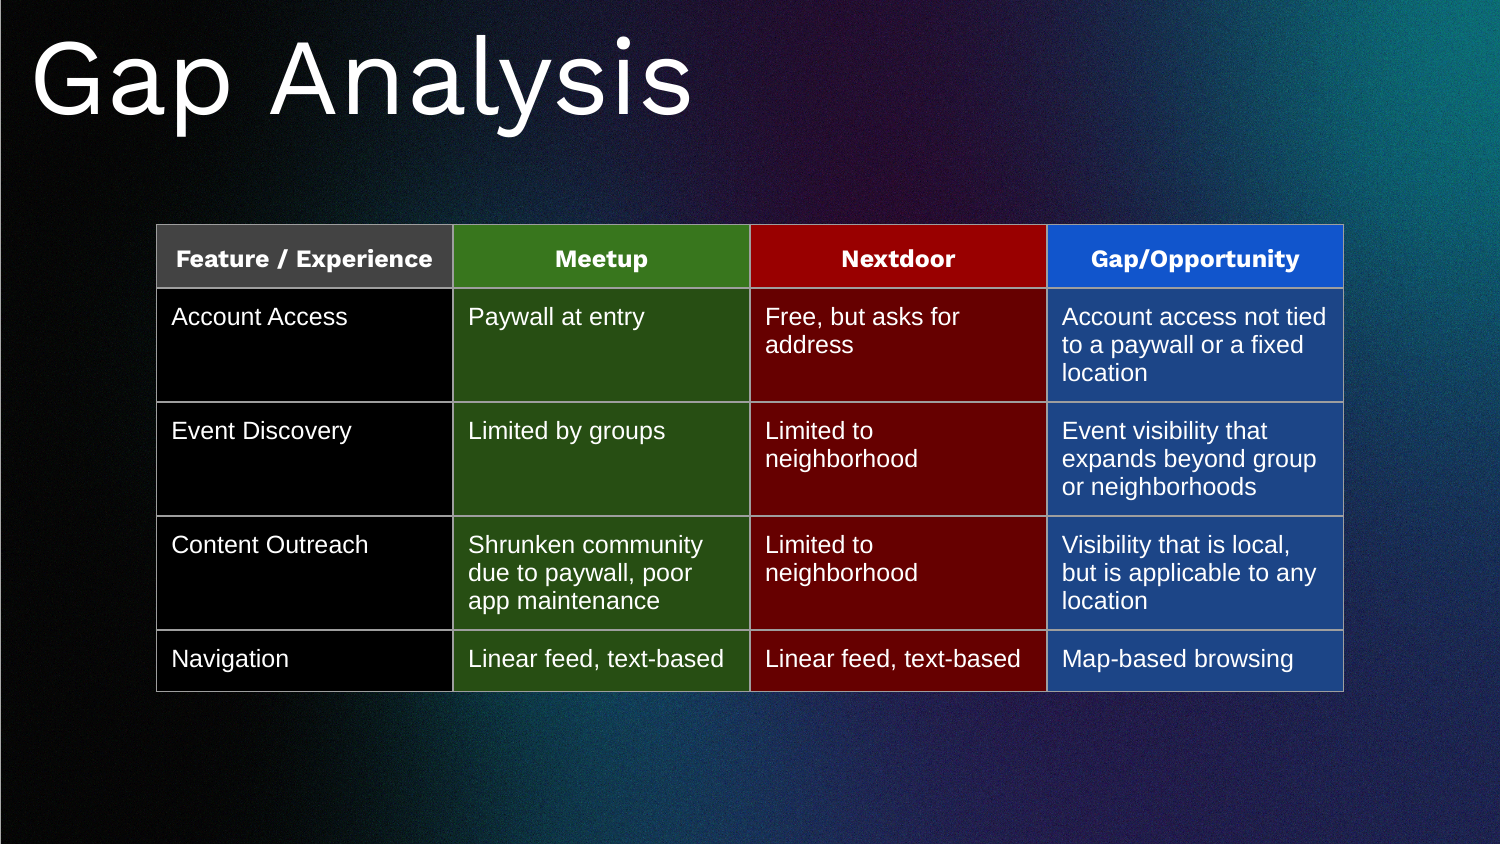

# Gap Analysis
| Feature / Experience | Meetup | Nextdoor | Gap/Opportunity |
| --- | --- | --- | --- |
| Account Access | Paywall at entry | Free, but asks for address | Account access not tied to a paywall or a fixed location |
| Event Discovery | Limited by groups | Limited to neighborhood | Event visibility that expands beyond group or neighborhoods |
| Content Outreach | Shrunken community due to paywall, poor app maintenance | Limited to neighborhood | Visibility that is local, but is applicable to any location |
| Navigation | Linear feed, text-based | Linear feed, text-based | Map-based browsing |